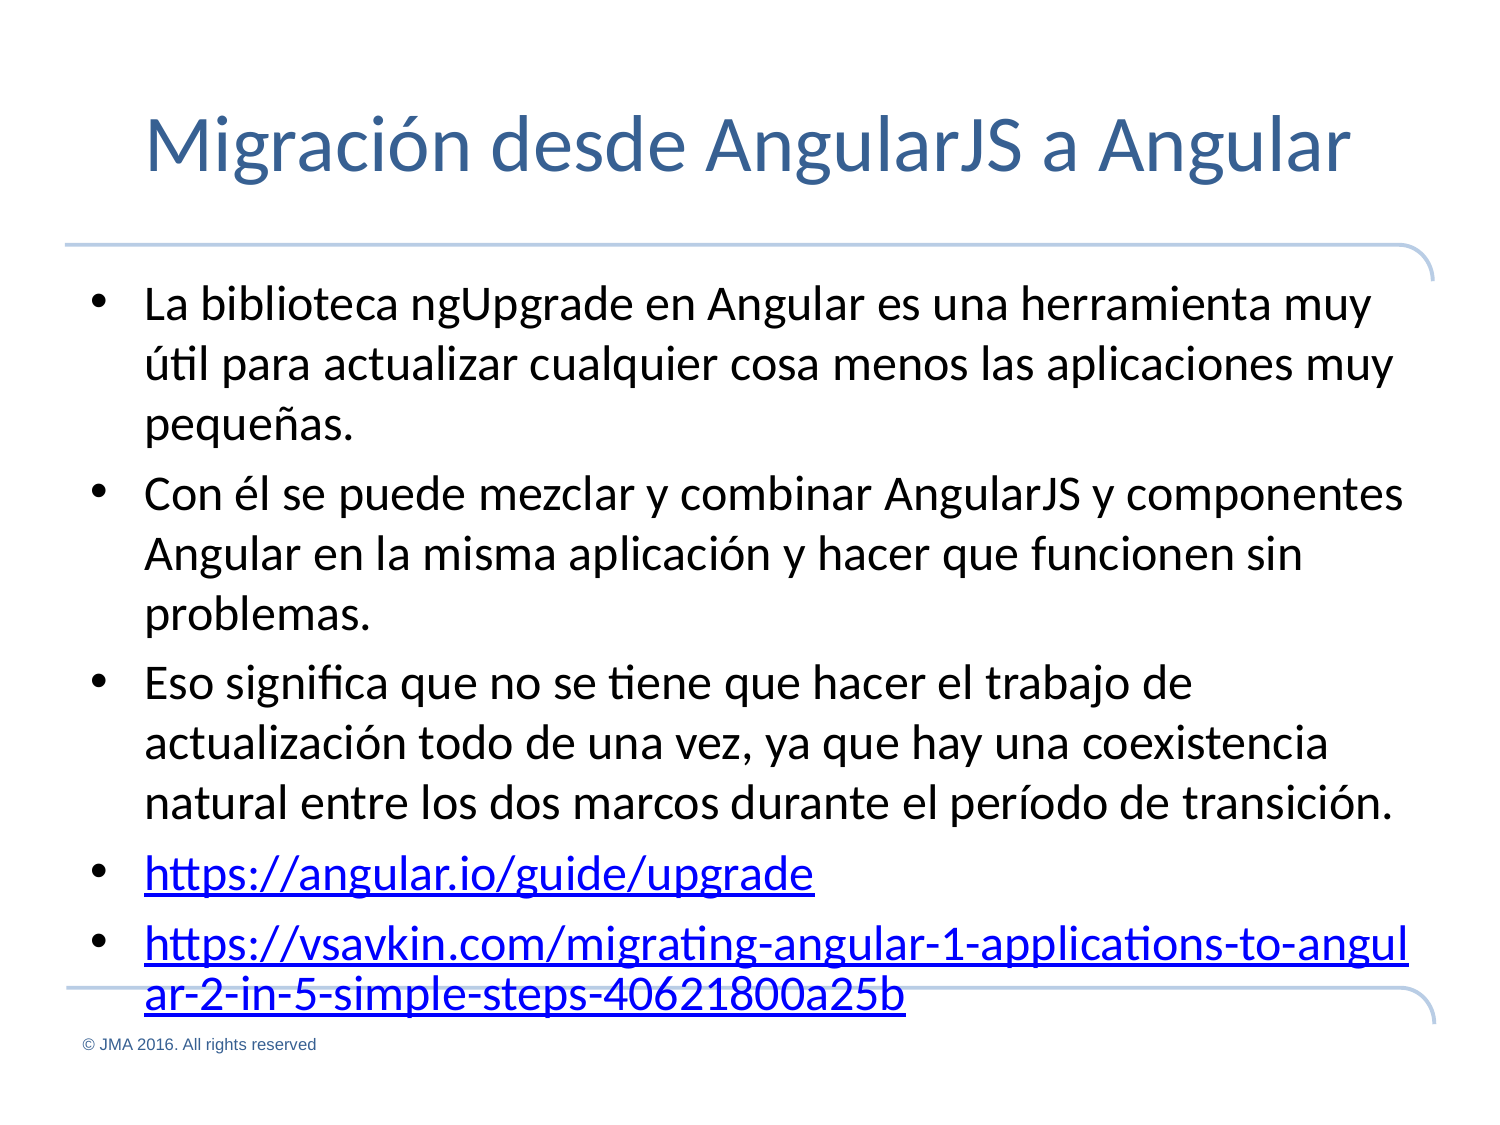

# Migración desde AngularJS a Angular
La biblioteca ngUpgrade en Angular es una herramienta muy útil para actualizar cualquier cosa menos las aplicaciones muy pequeñas.
Con él se puede mezclar y combinar AngularJS y componentes Angular en la misma aplicación y hacer que funcionen sin problemas.
Eso significa que no se tiene que hacer el trabajo de actualización todo de una vez, ya que hay una coexistencia natural entre los dos marcos durante el período de transición.
https://angular.io/guide/upgrade
https://vsavkin.com/migrating-angular-1-applications-to-angular-2-in-5-simple-steps-40621800a25b